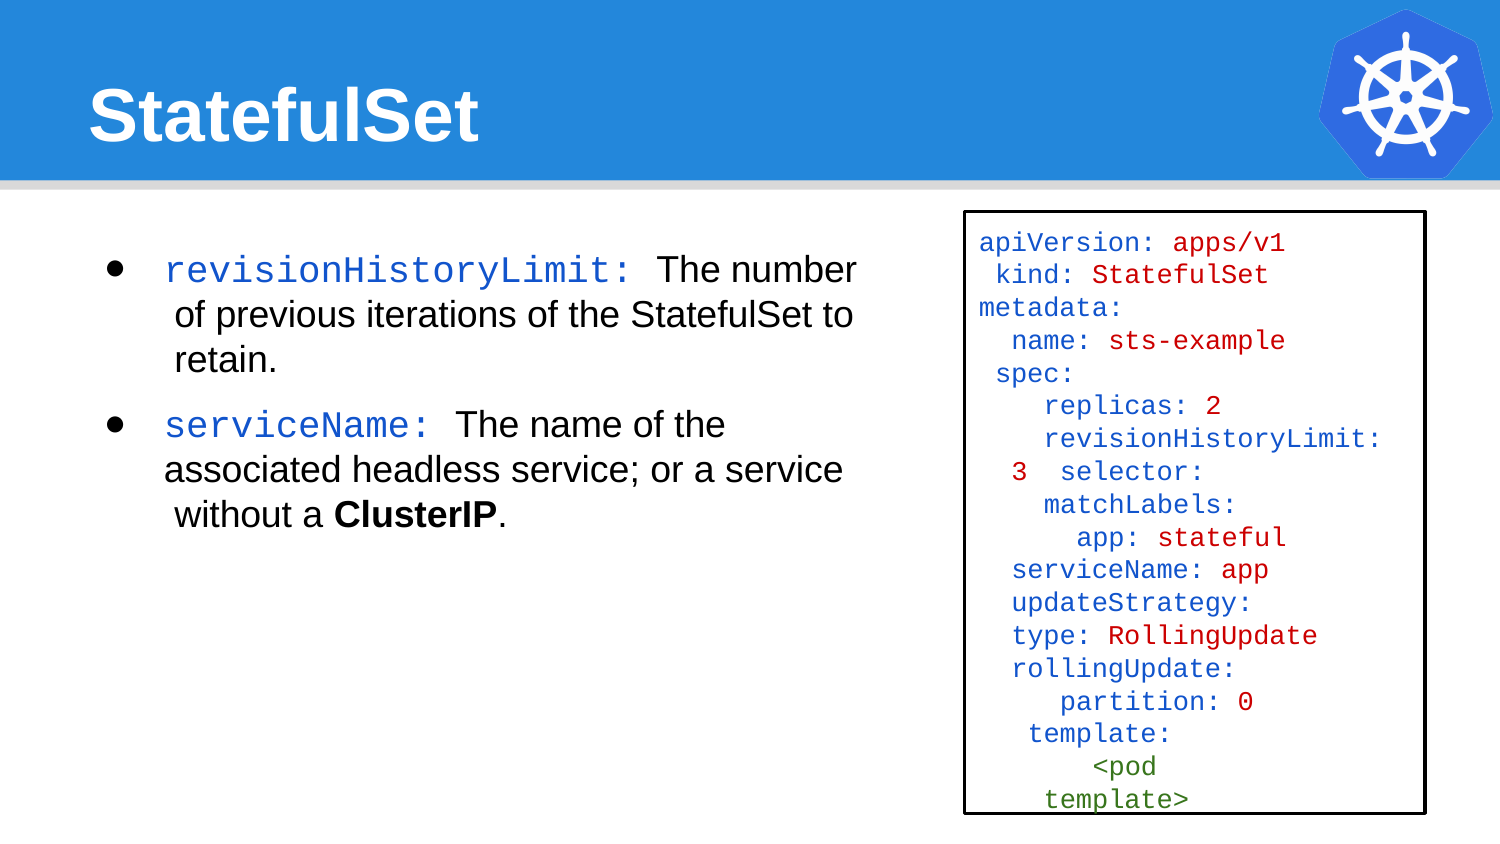

# StatefulSet
apiVersion: apps/v1  kind: StatefulSet  metadata:
name: sts-example  spec:
replicas: 2
revisionHistoryLimit: 3  selector:
matchLabels:  app: stateful
serviceName: app  updateStrategy:  type: RollingUpdate  rollingUpdate:
partition: 0  template:
<pod template>
revisionHistoryLimit: The number  of previous iterations of the StatefulSet to  retain.
serviceName: The name of the  associated headless service; or a service  without a ClusterIP.